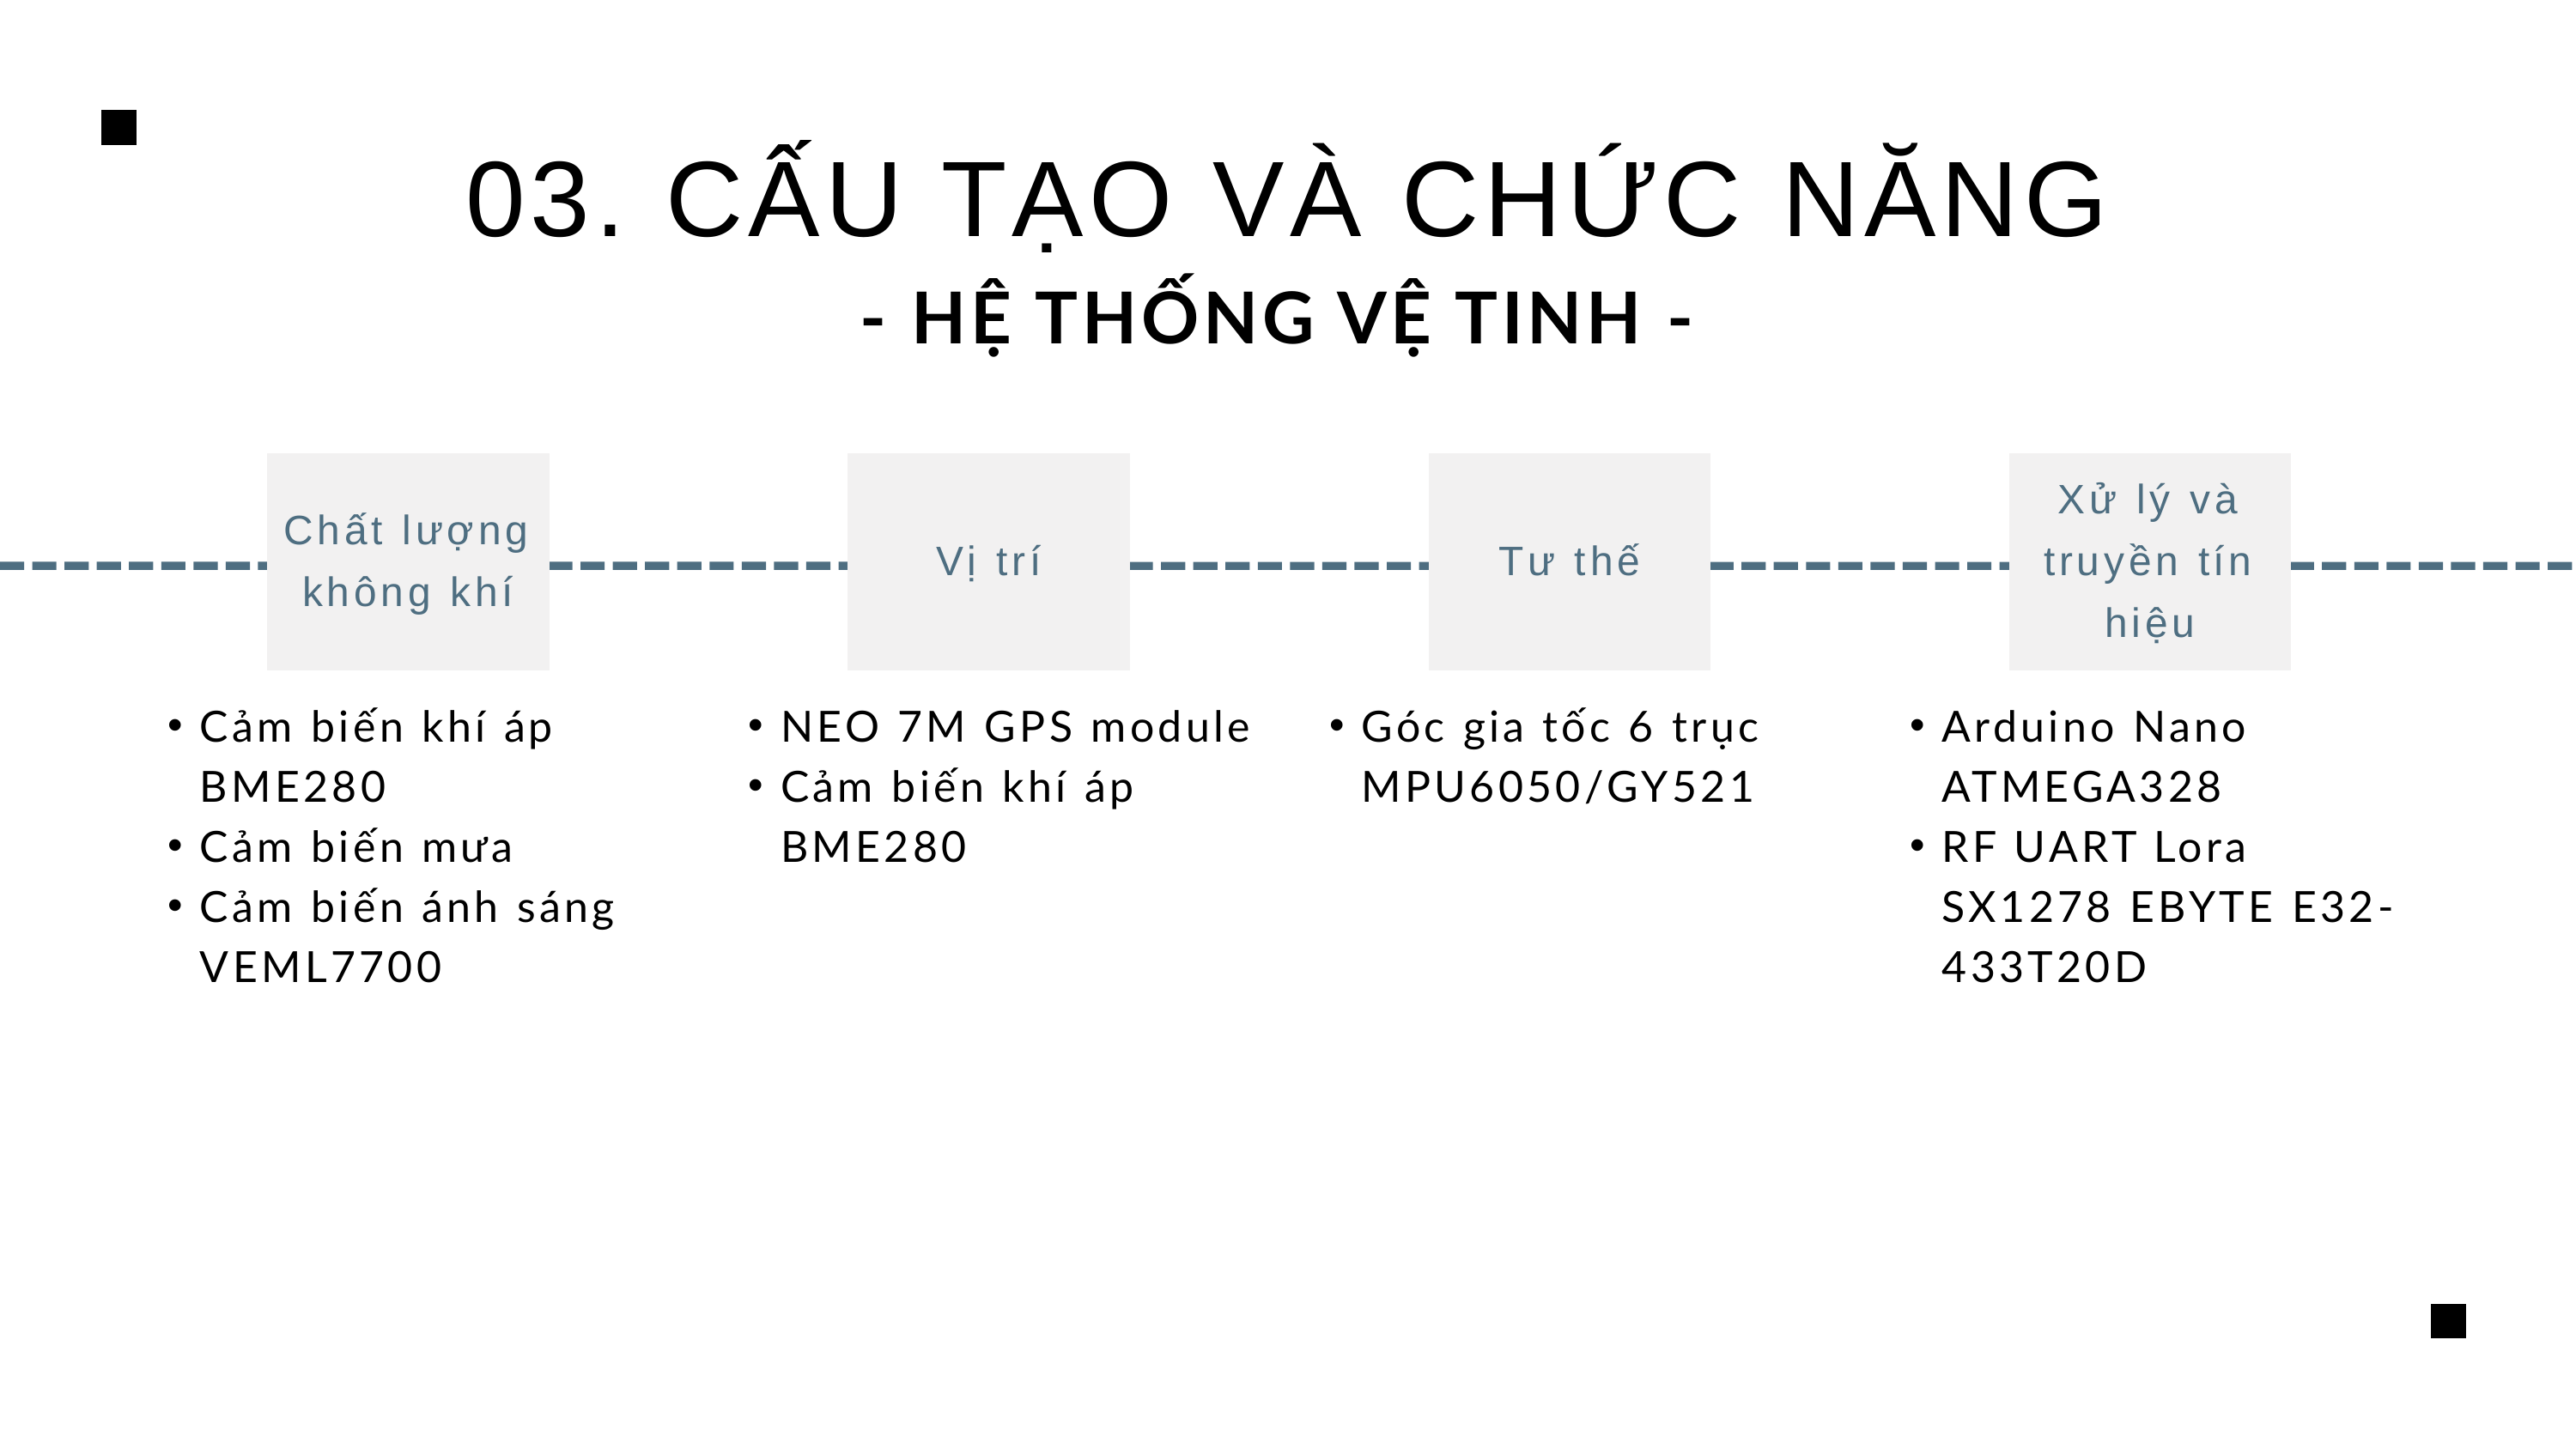

03. CẤU TẠO VÀ CHỨC NĂNG

- HỆ THỐNG VỆ TINH -

Chất lượng không khí

Vị trí

Tư thế

Xử lý và truyền tín hiệu

Cảm biến khí áp BME280
Cảm biến mưa
Cảm biến ánh sáng VEML7700
NEO 7M GPS module
Cảm biến khí áp BME280
Góc gia tốc 6 trục MPU6050/GY521
Arduino Nano ATMEGA328
RF UART Lora SX1278 EBYTE E32-433T20D